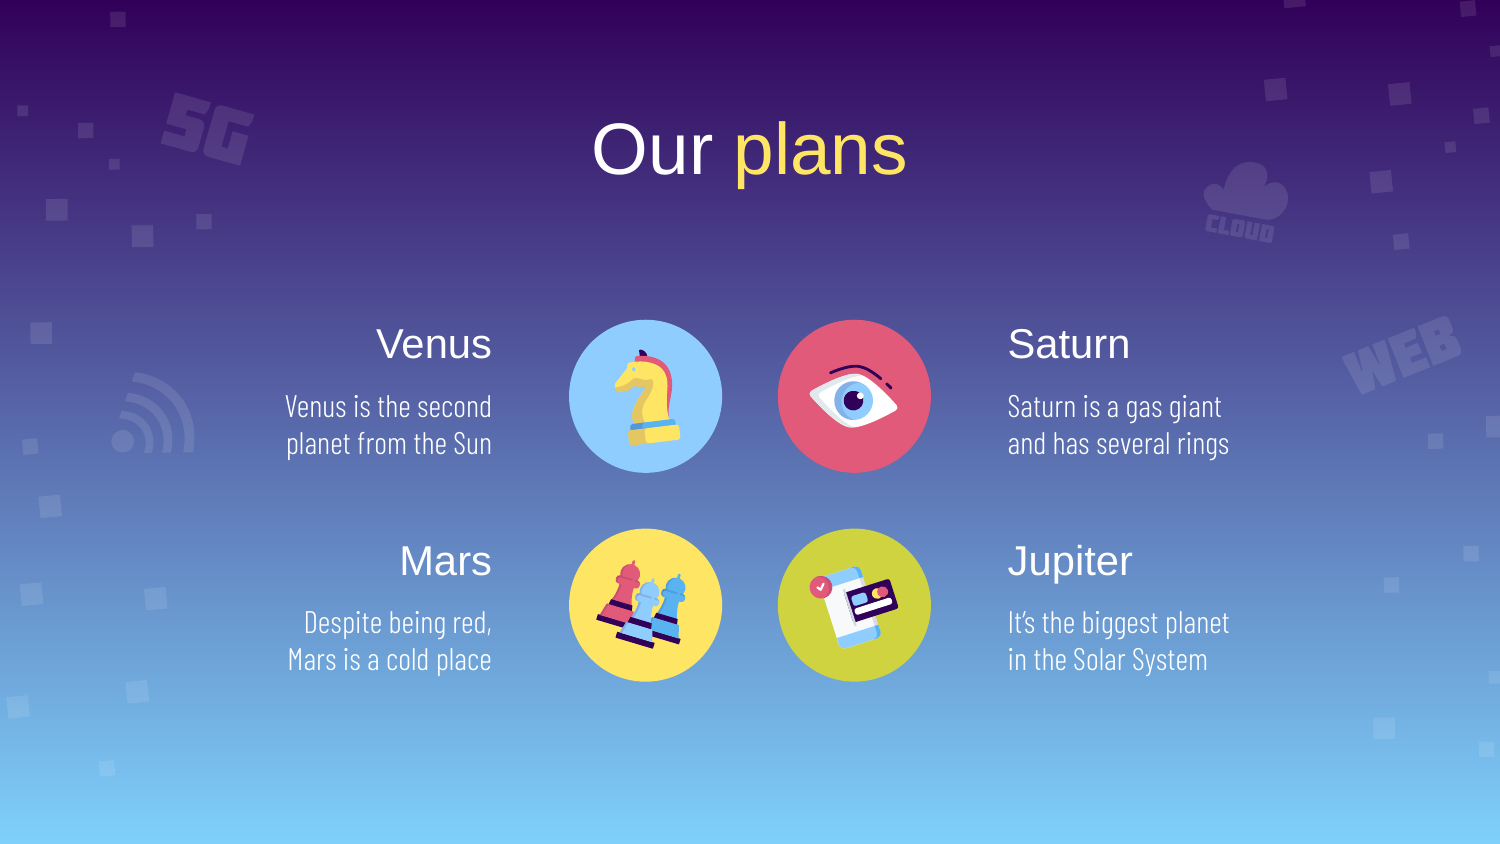

Our plans
# Venus

Saturn

Venus is the second planet from the Sun
Saturn is a gas giant and has several rings

Mars
Jupiter

Despite being red, Mars is a cold place
It’s the biggest planet in the Solar System